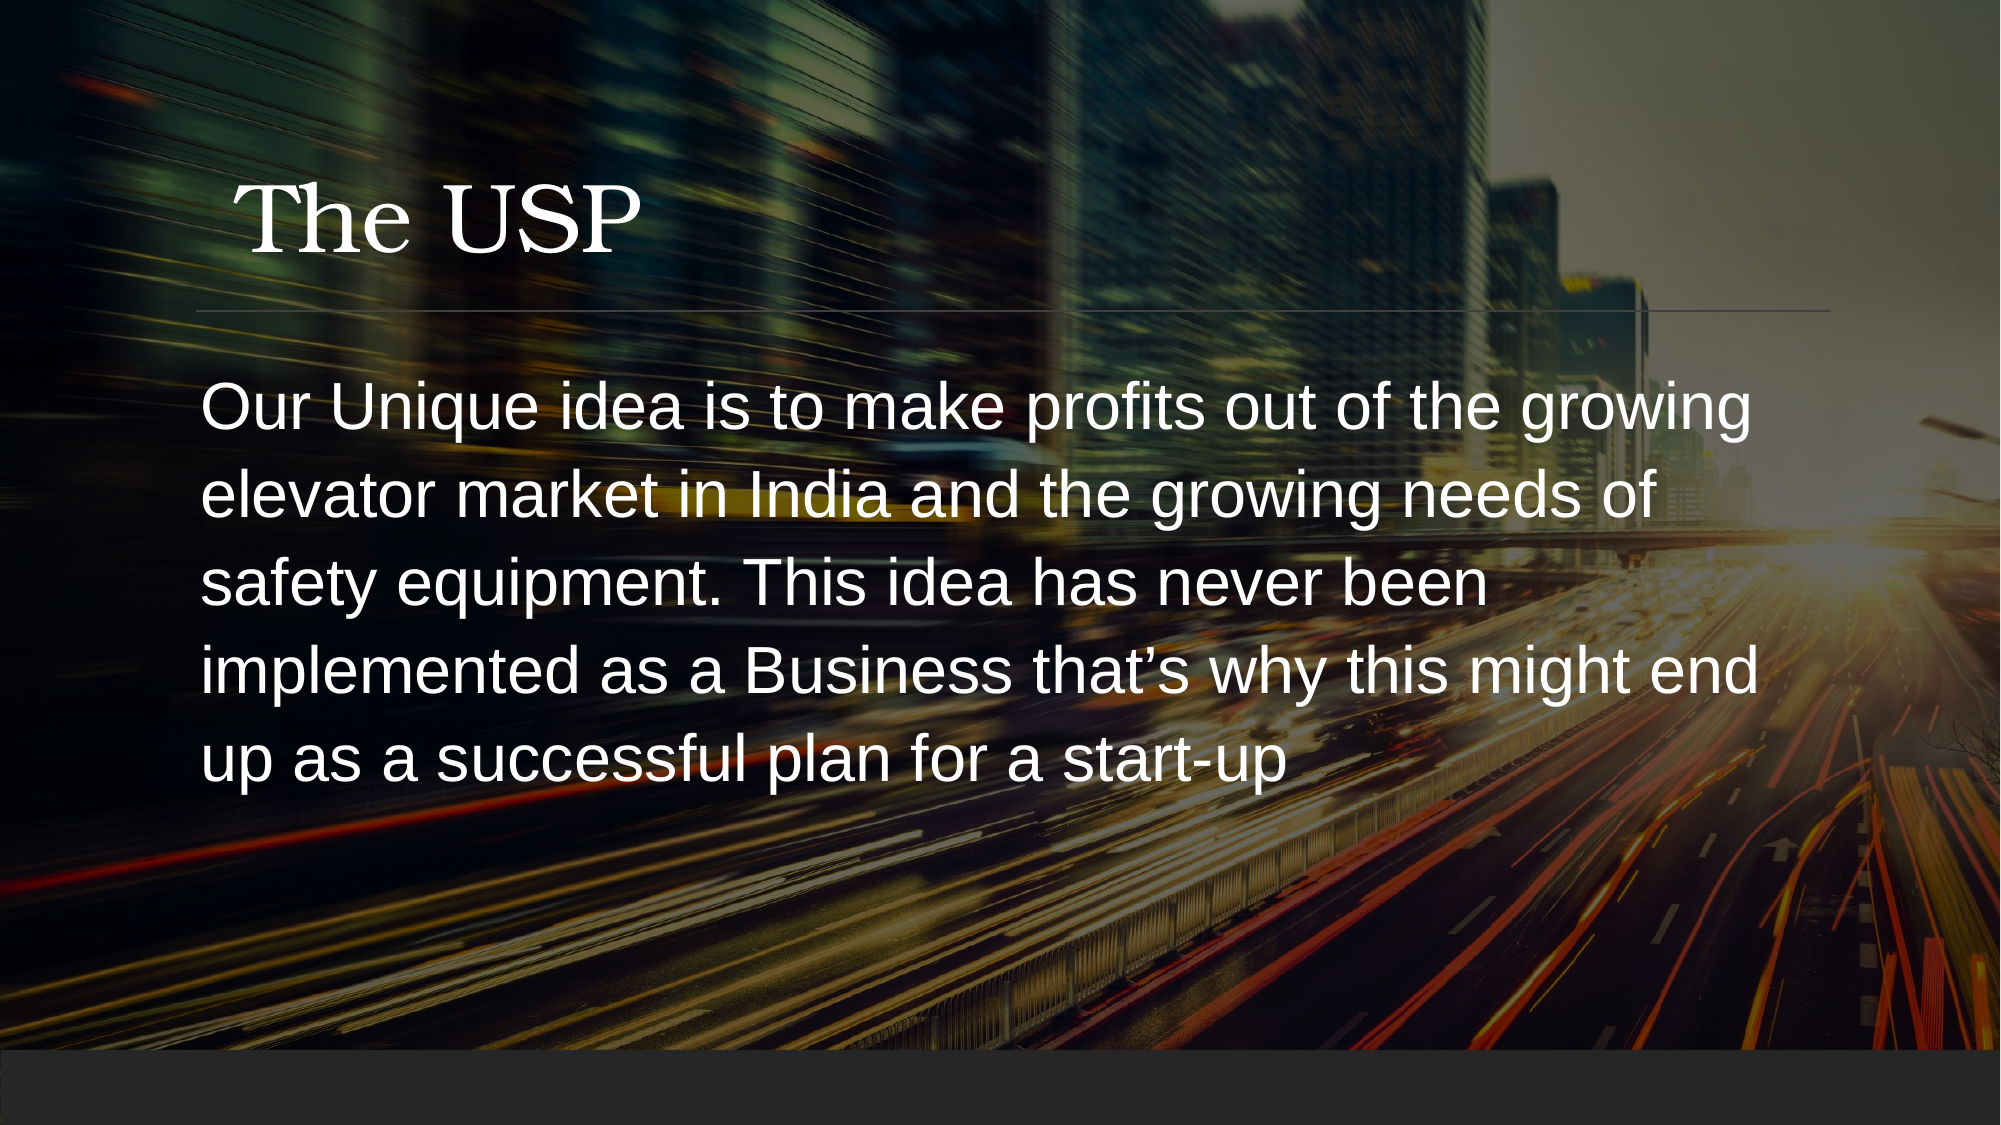

# The USP
Our Unique idea is to make profits out of the growing elevator market in India and the growing needs of safety equipment. This idea has never been implemented as a Business that’s why this might end up as a successful plan for a start-up